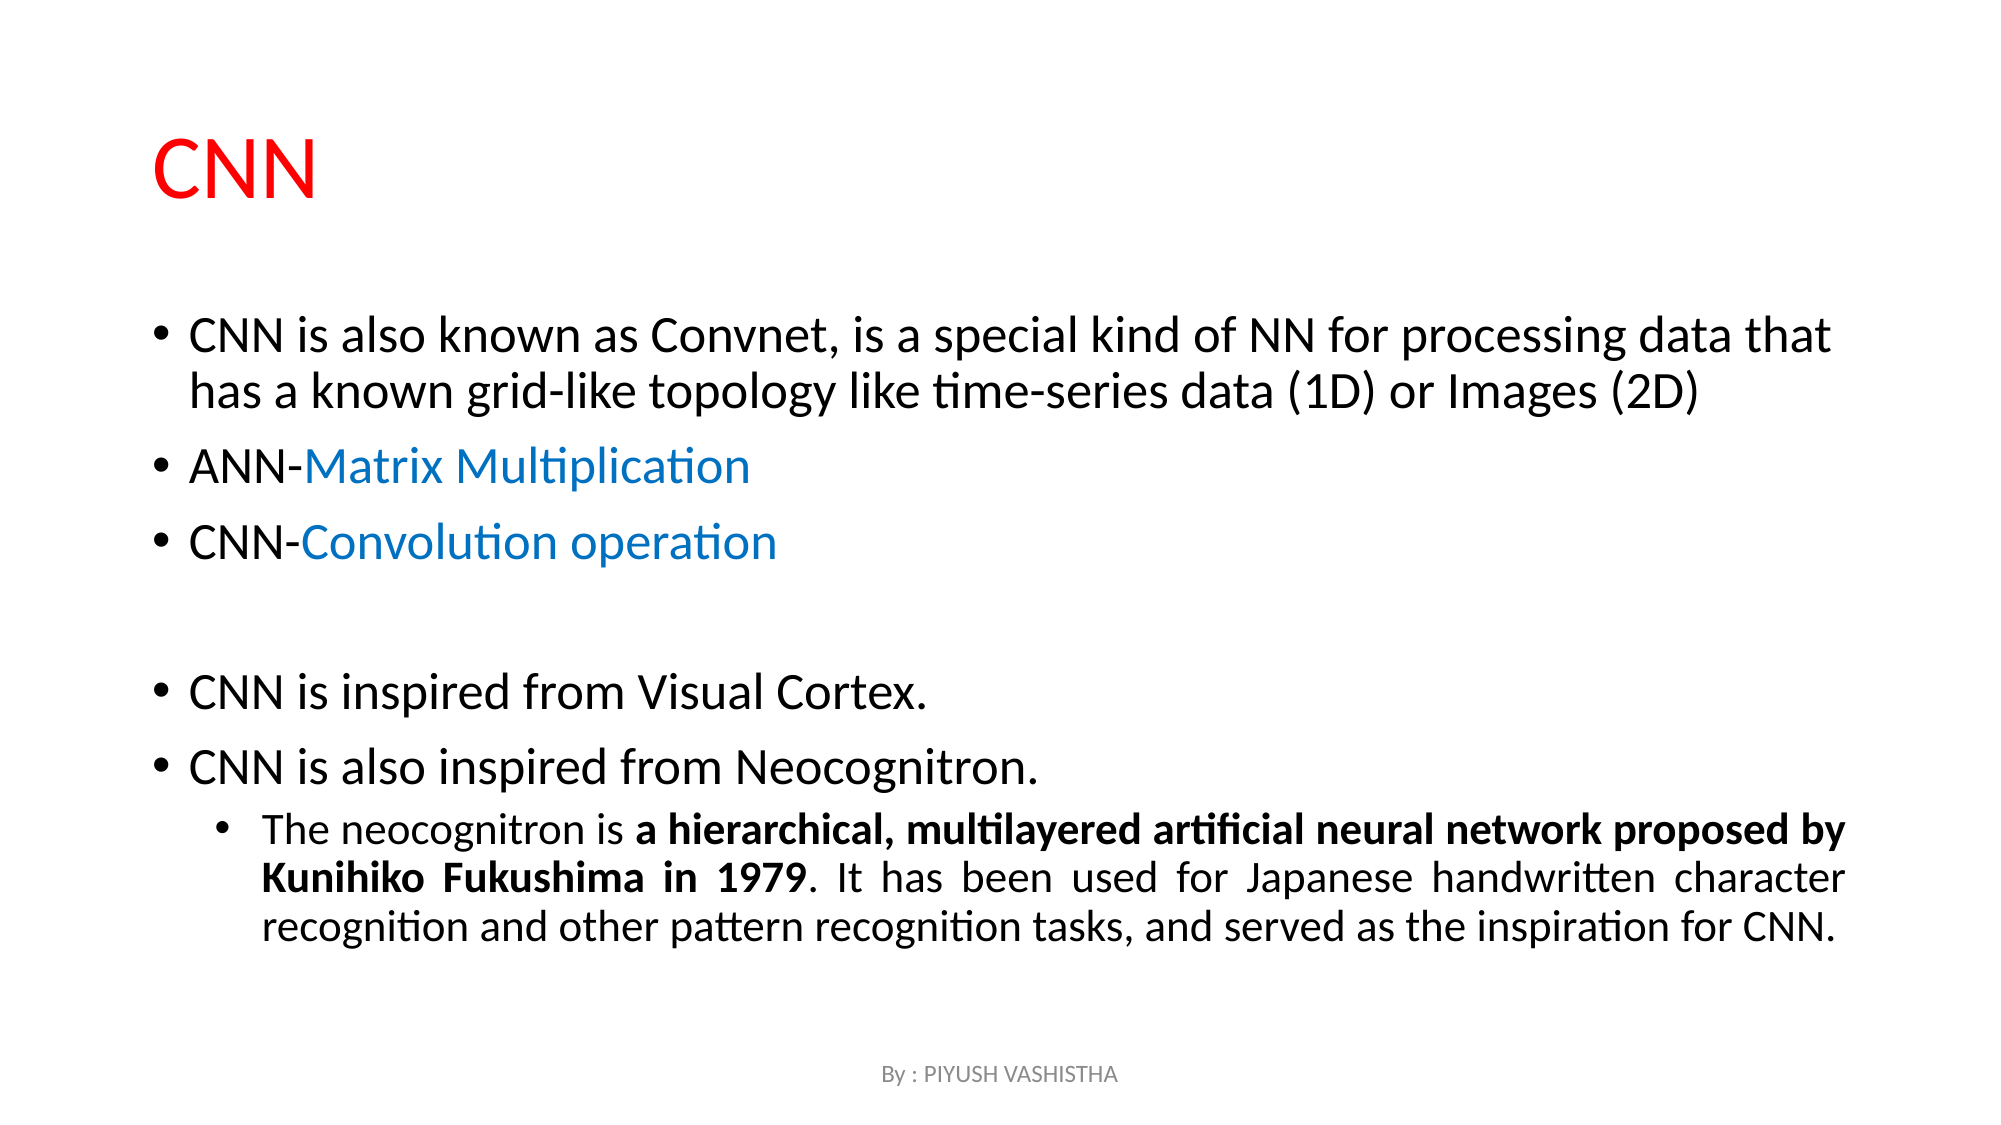

# CNN
CNN is also known as Convnet, is a special kind of NN for processing data that has a known grid-like topology like time-series data (1D) or Images (2D)
ANN-Matrix Multiplication
CNN-Convolution operation

CNN is inspired from Visual Cortex.
CNN is also inspired from Neocognitron.
The neocognitron is a hierarchical, multilayered artificial neural network proposed by Kunihiko Fukushima in 1979. It has been used for Japanese handwritten character recognition and other pattern recognition tasks, and served as the inspiration for CNN.
By : PIYUSH VASHISTHA